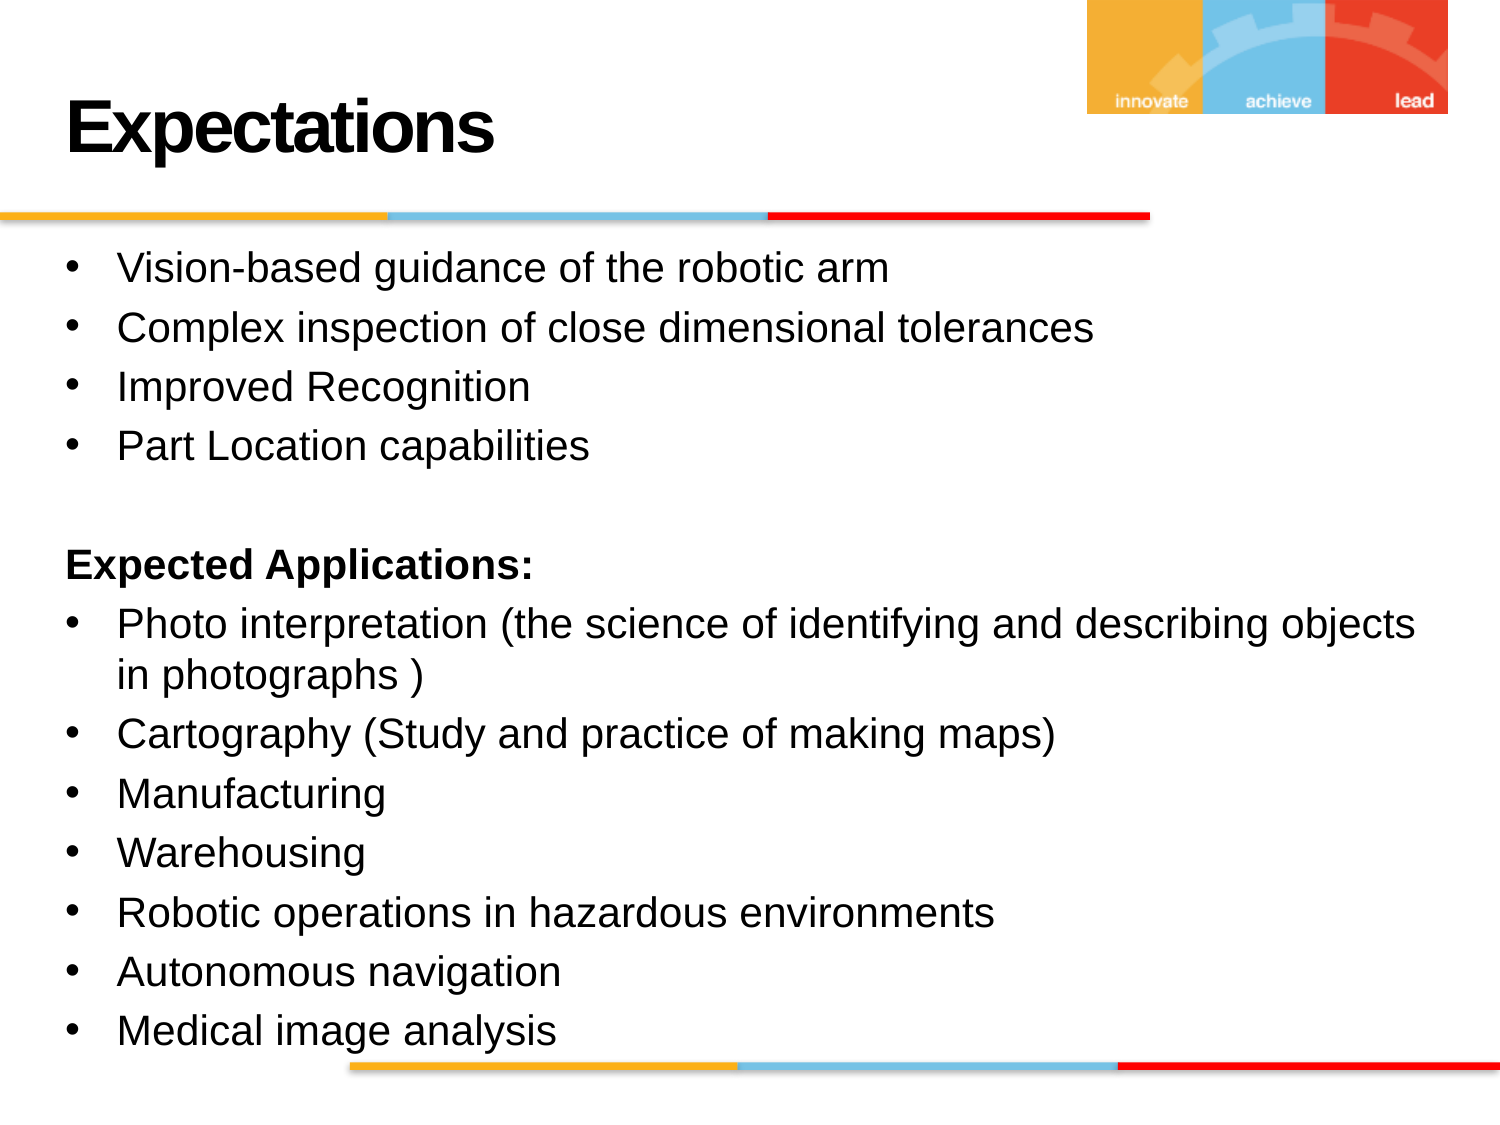

# Expectations
Vision-based guidance of the robotic arm
Complex inspection of close dimensional tolerances
Improved Recognition
Part Location capabilities

Expected Applications:
Photo interpretation (the science of identifying and describing objects in photographs )
Cartography (Study and practice of making maps)
Manufacturing
Warehousing
Robotic operations in hazardous environments
Autonomous navigation
Medical image analysis